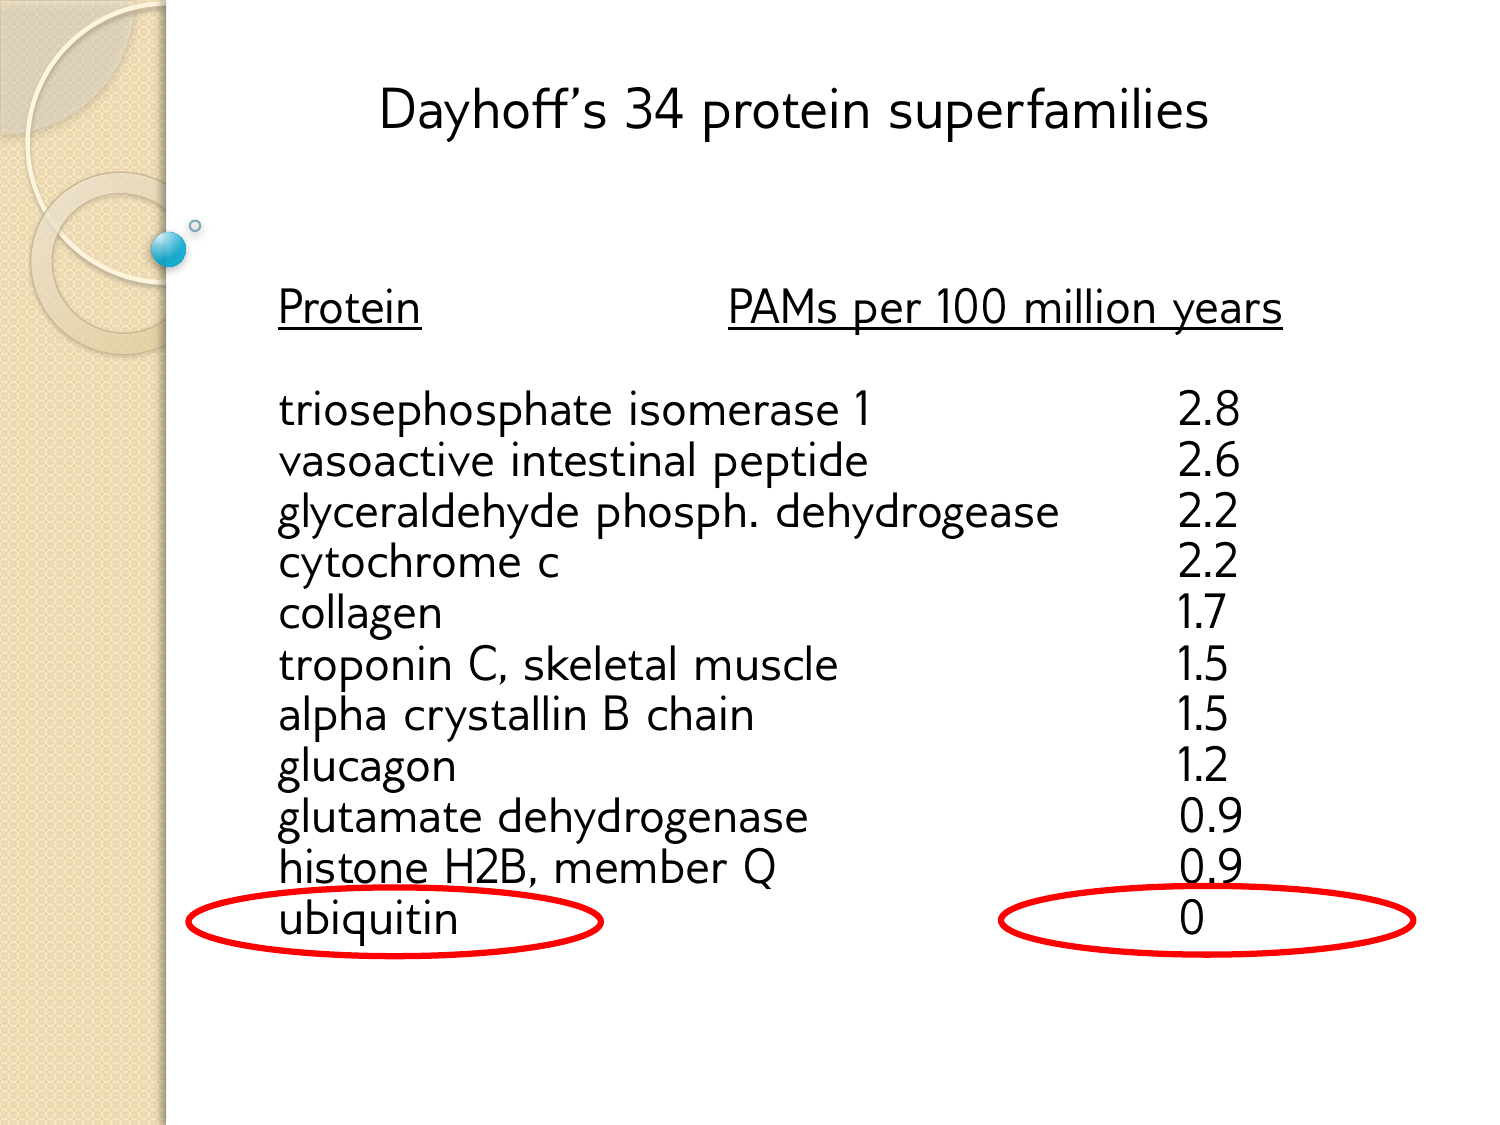

Dayhoff’s 34 protein superfamilies
Protein			PAMs per 100 million years

triosephosphate isomerase 1			2.8
vasoactive intestinal peptide			2.6
glyceraldehyde phosph. dehydrogease	2.2
cytochrome c					2.2
collagen					1.7
troponin C, skeletal muscle			1.5
alpha crystallin B chain			1.5
glucagon					1.2
glutamate dehydrogenase			0.9
histone H2B, member Q			0.9
ubiquitin					0